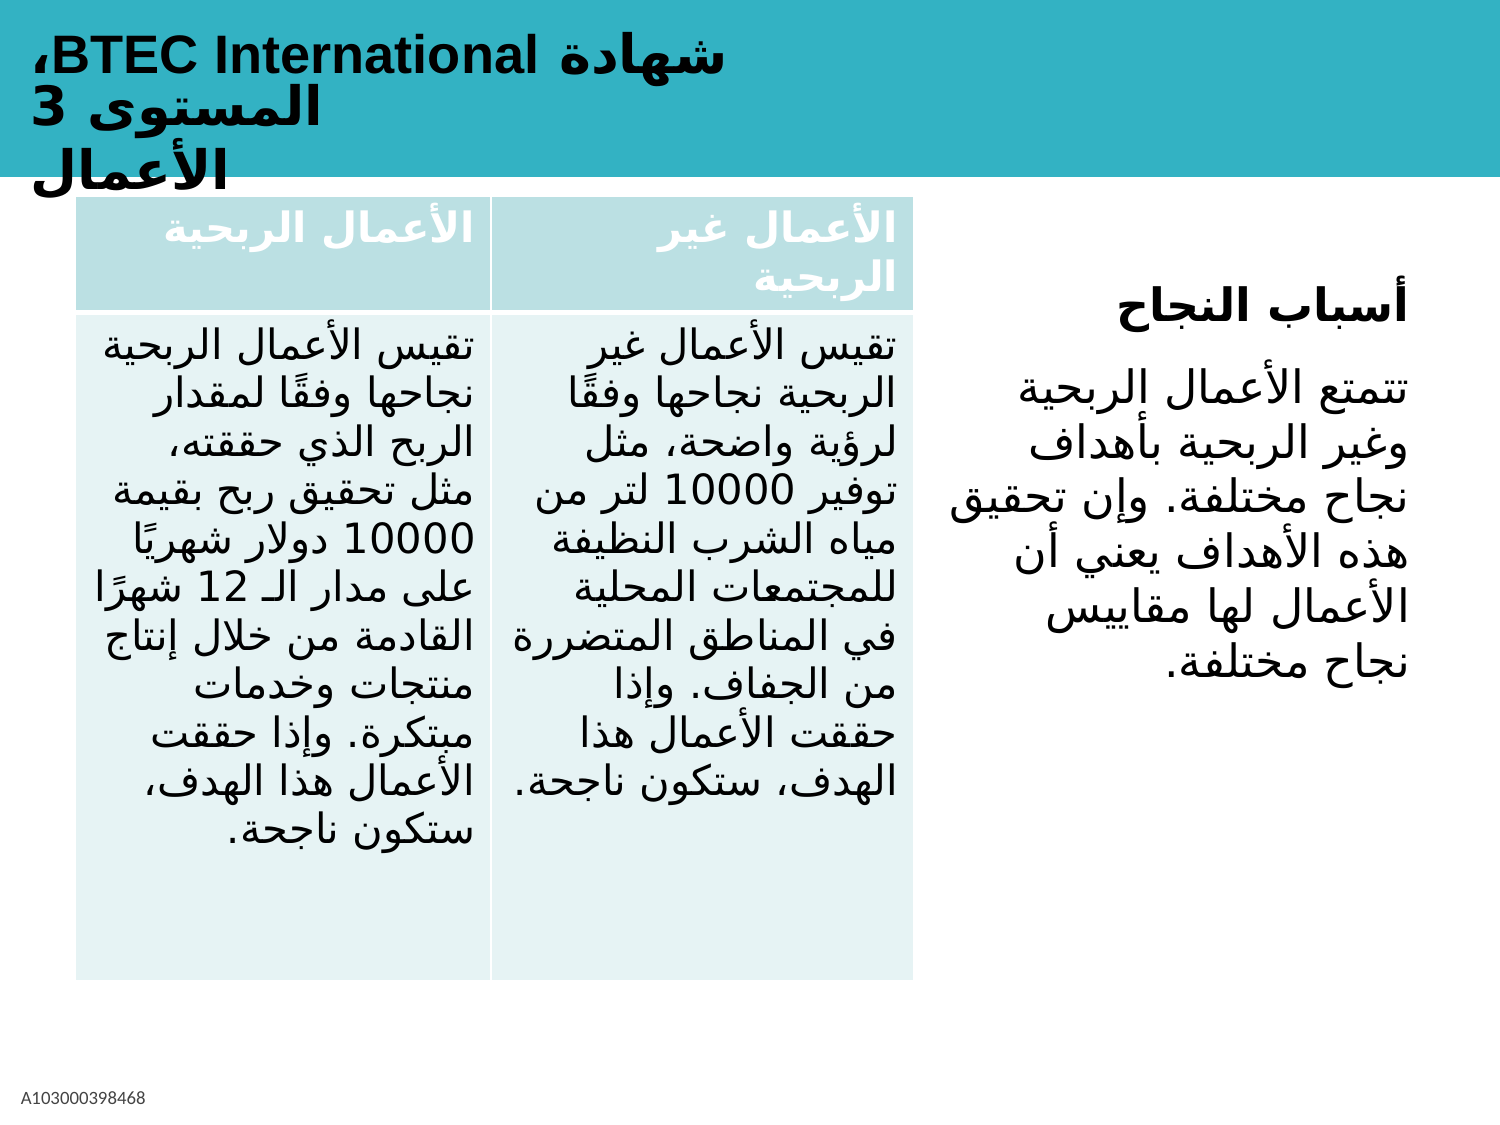

# أسباب النجاح
| الأعمال الربحية | الأعمال غير الربحية |
| --- | --- |
| تقيس الأعمال الربحية نجاحها وفقًا لمقدار الربح الذي حققته، مثل تحقيق ربح بقيمة 10000 دولار شهريًا على مدار الـ 12 شهرًا القادمة من خلال إنتاج منتجات وخدمات مبتكرة. وإذا حققت الأعمال هذا الهدف، ستكون ناجحة. | تقيس الأعمال غير الربحية نجاحها وفقًا لرؤية واضحة، مثل توفير 10000 لتر من مياه الشرب النظيفة للمجتمعات المحلية في المناطق المتضررة من الجفاف. وإذا حققت الأعمال هذا الهدف، ستكون ناجحة. |
تتمتع الأعمال الربحية وغير الربحية بأهداف نجاح مختلفة. وإن تحقيق هذه الأهداف يعني أن الأعمال لها مقاييس نجاح مختلفة.
A103000398468